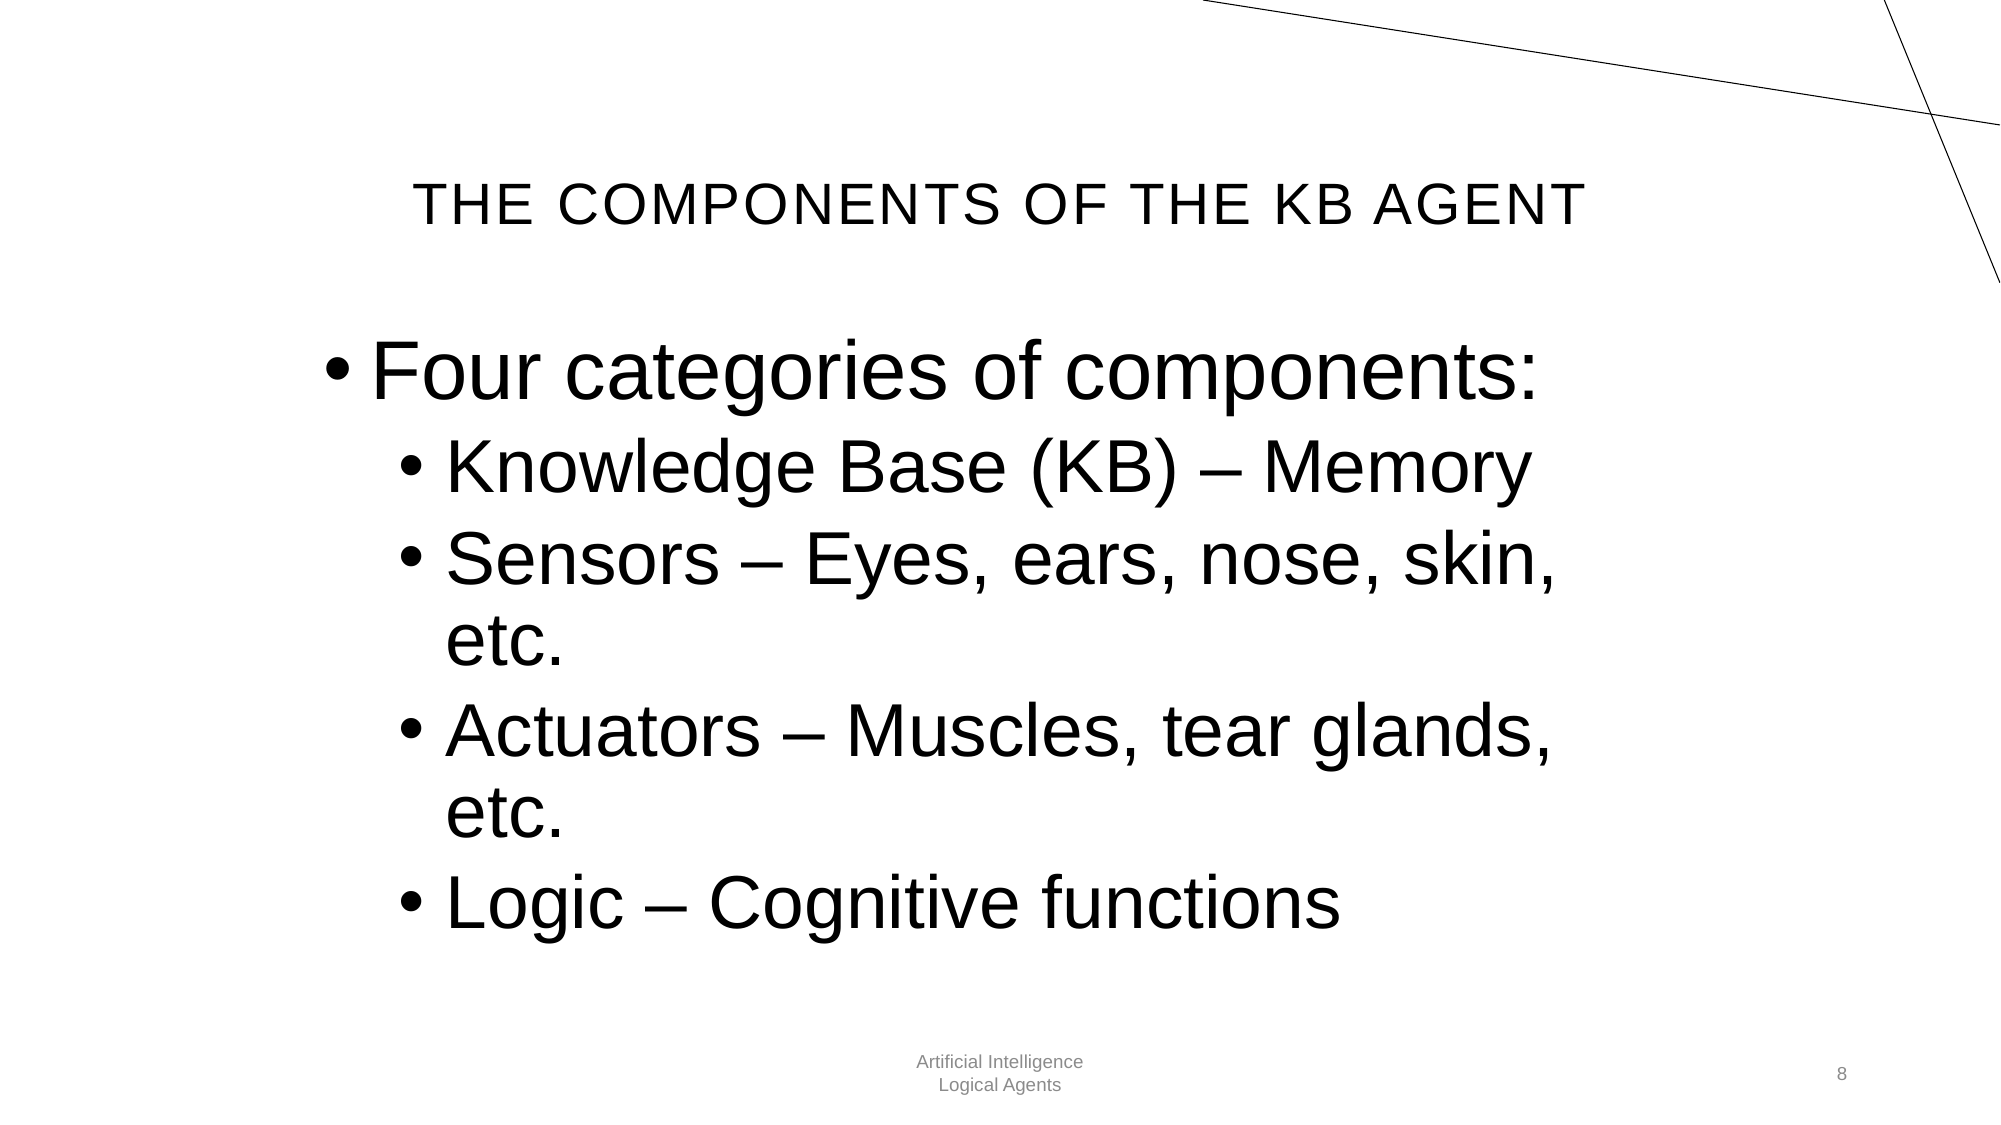

# The Components of the KB Agent
Four categories of components:
Knowledge Base (KB) – Memory
Sensors – Eyes, ears, nose, skin, etc.
Actuators – Muscles, tear glands, etc.
Logic – Cognitive functions
Artificial Intelligence
Logical Agents
8